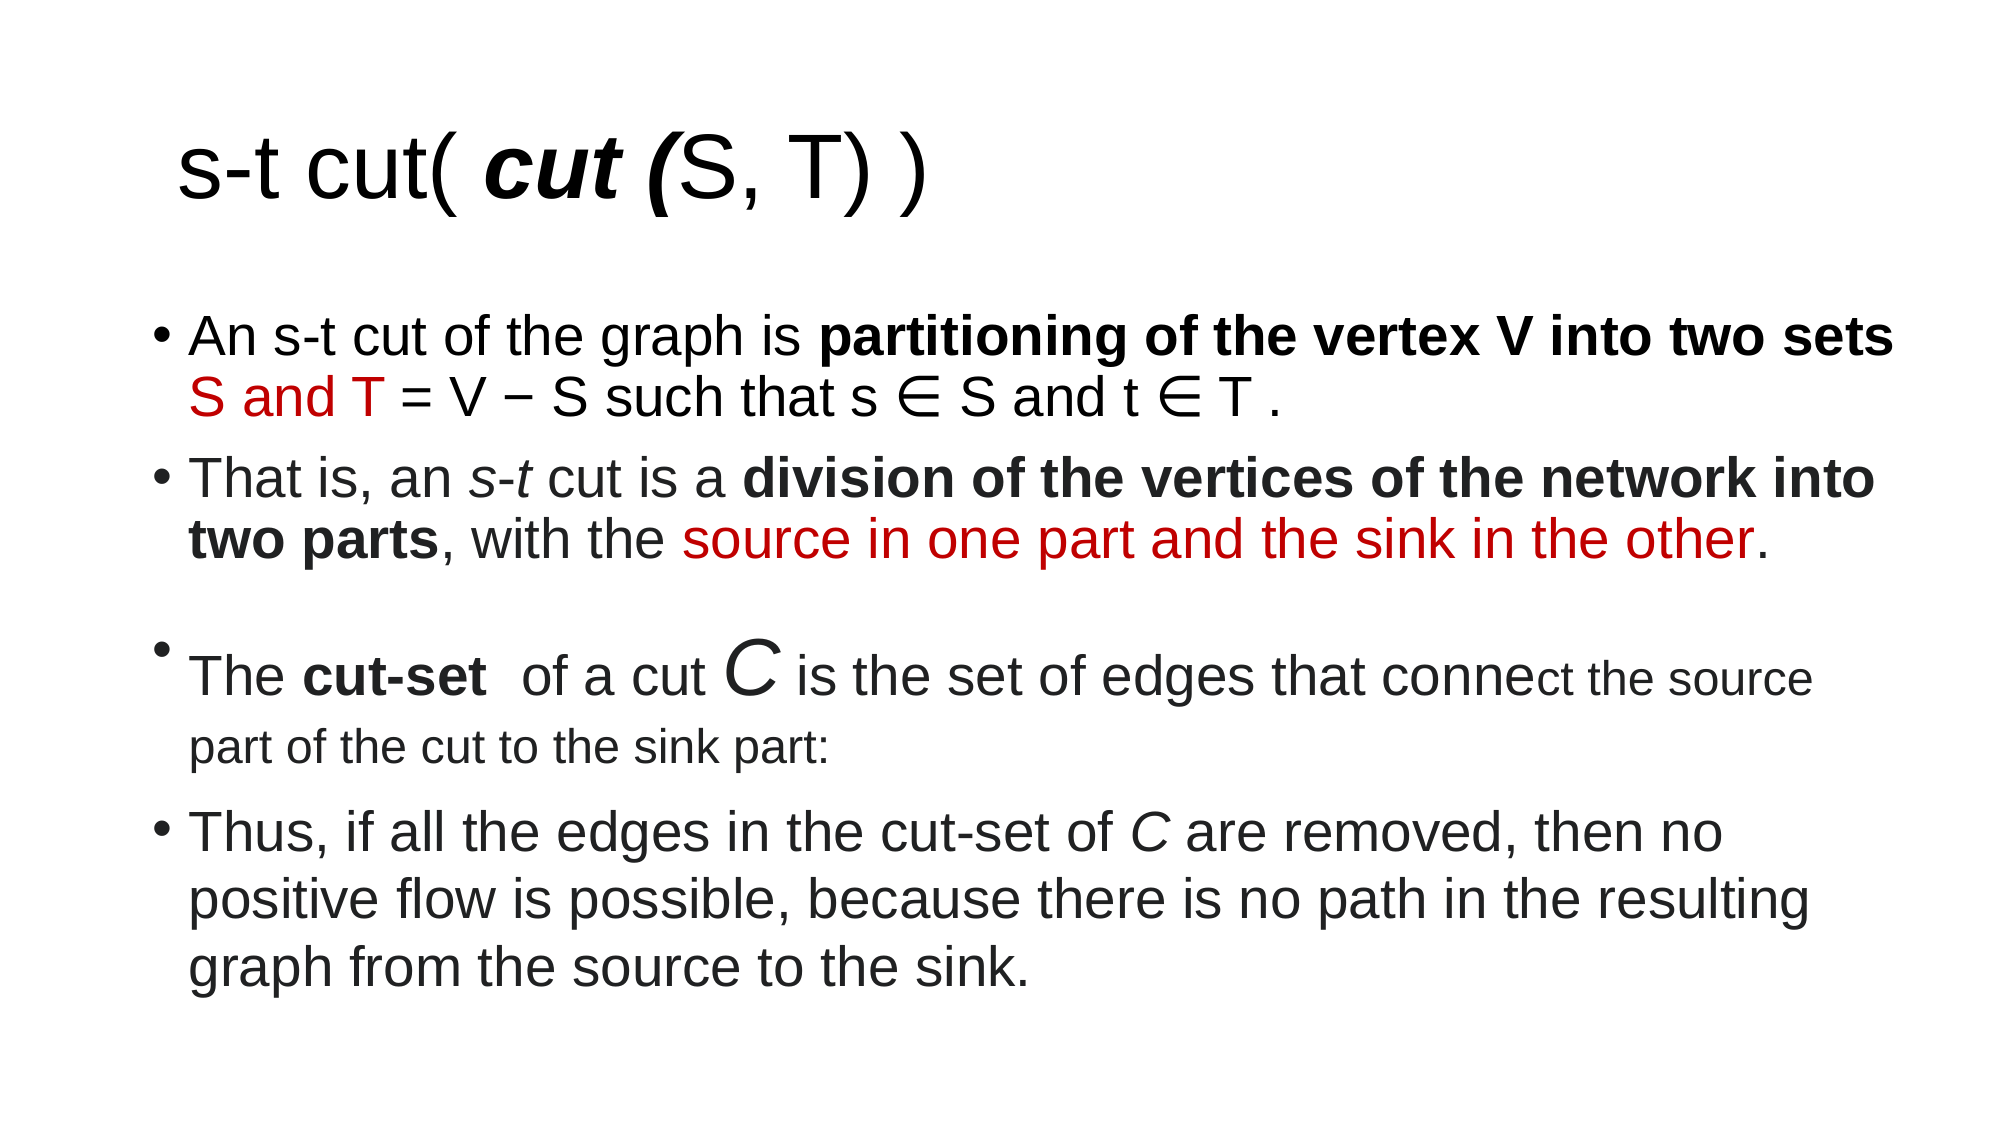

# s-t cut( cut (S, T) )
An s-t cut of the graph is partitioning of the vertex V into two sets S and T = V − S such that s ∈ S and t ∈ T .
That is, an s-t cut is a division of the vertices of the network into two parts, with the source in one part and the sink in the other.
The cut-set of a cut C is the set of edges that connect the source part of the cut to the sink part:
Thus, if all the edges in the cut-set of C are removed, then no positive flow is possible, because there is no path in the resulting graph from the source to the sink.